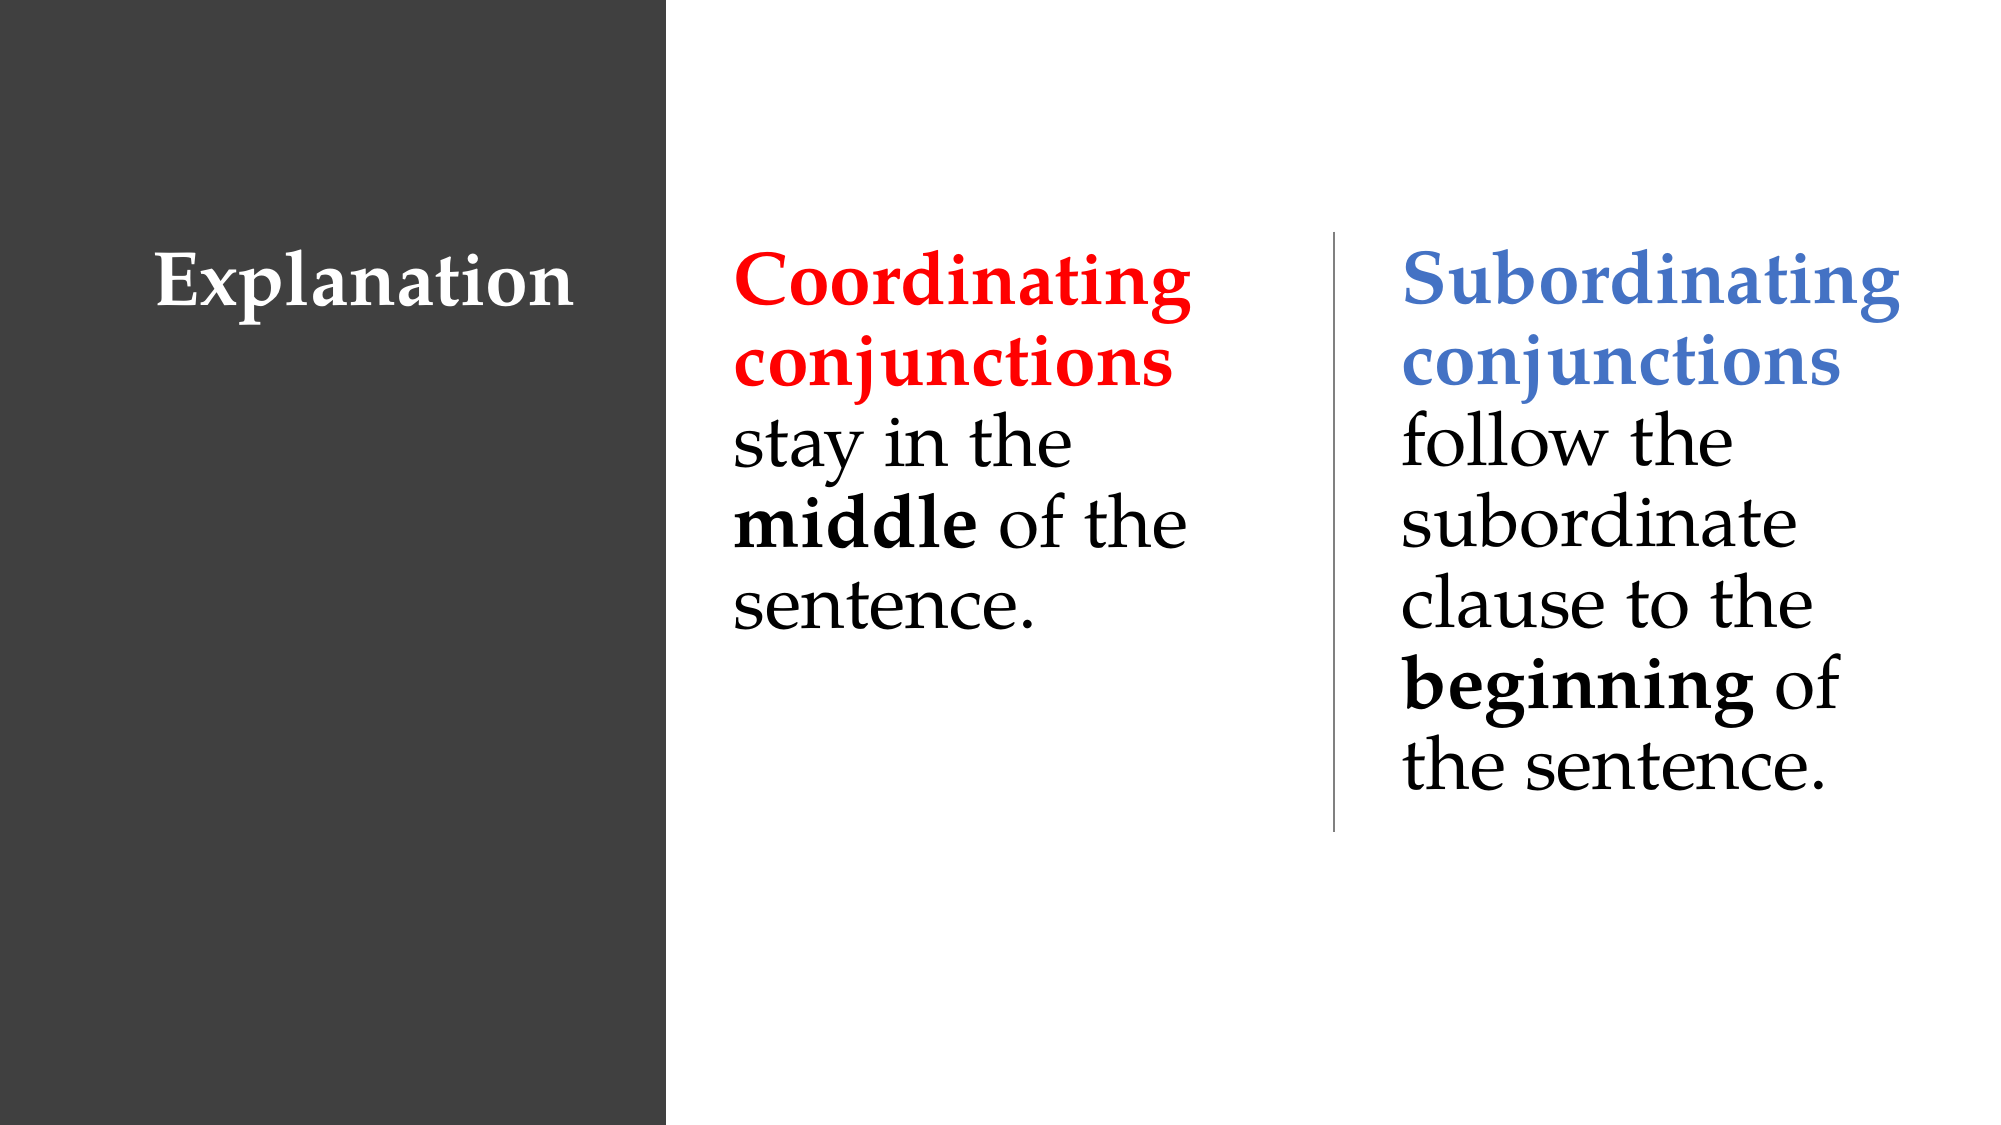

# Explanation
Subordinating conjunctions follow the subordinate clause to the beginning of the sentence.
Coordinating conjunctions stay in the middle of the sentence.